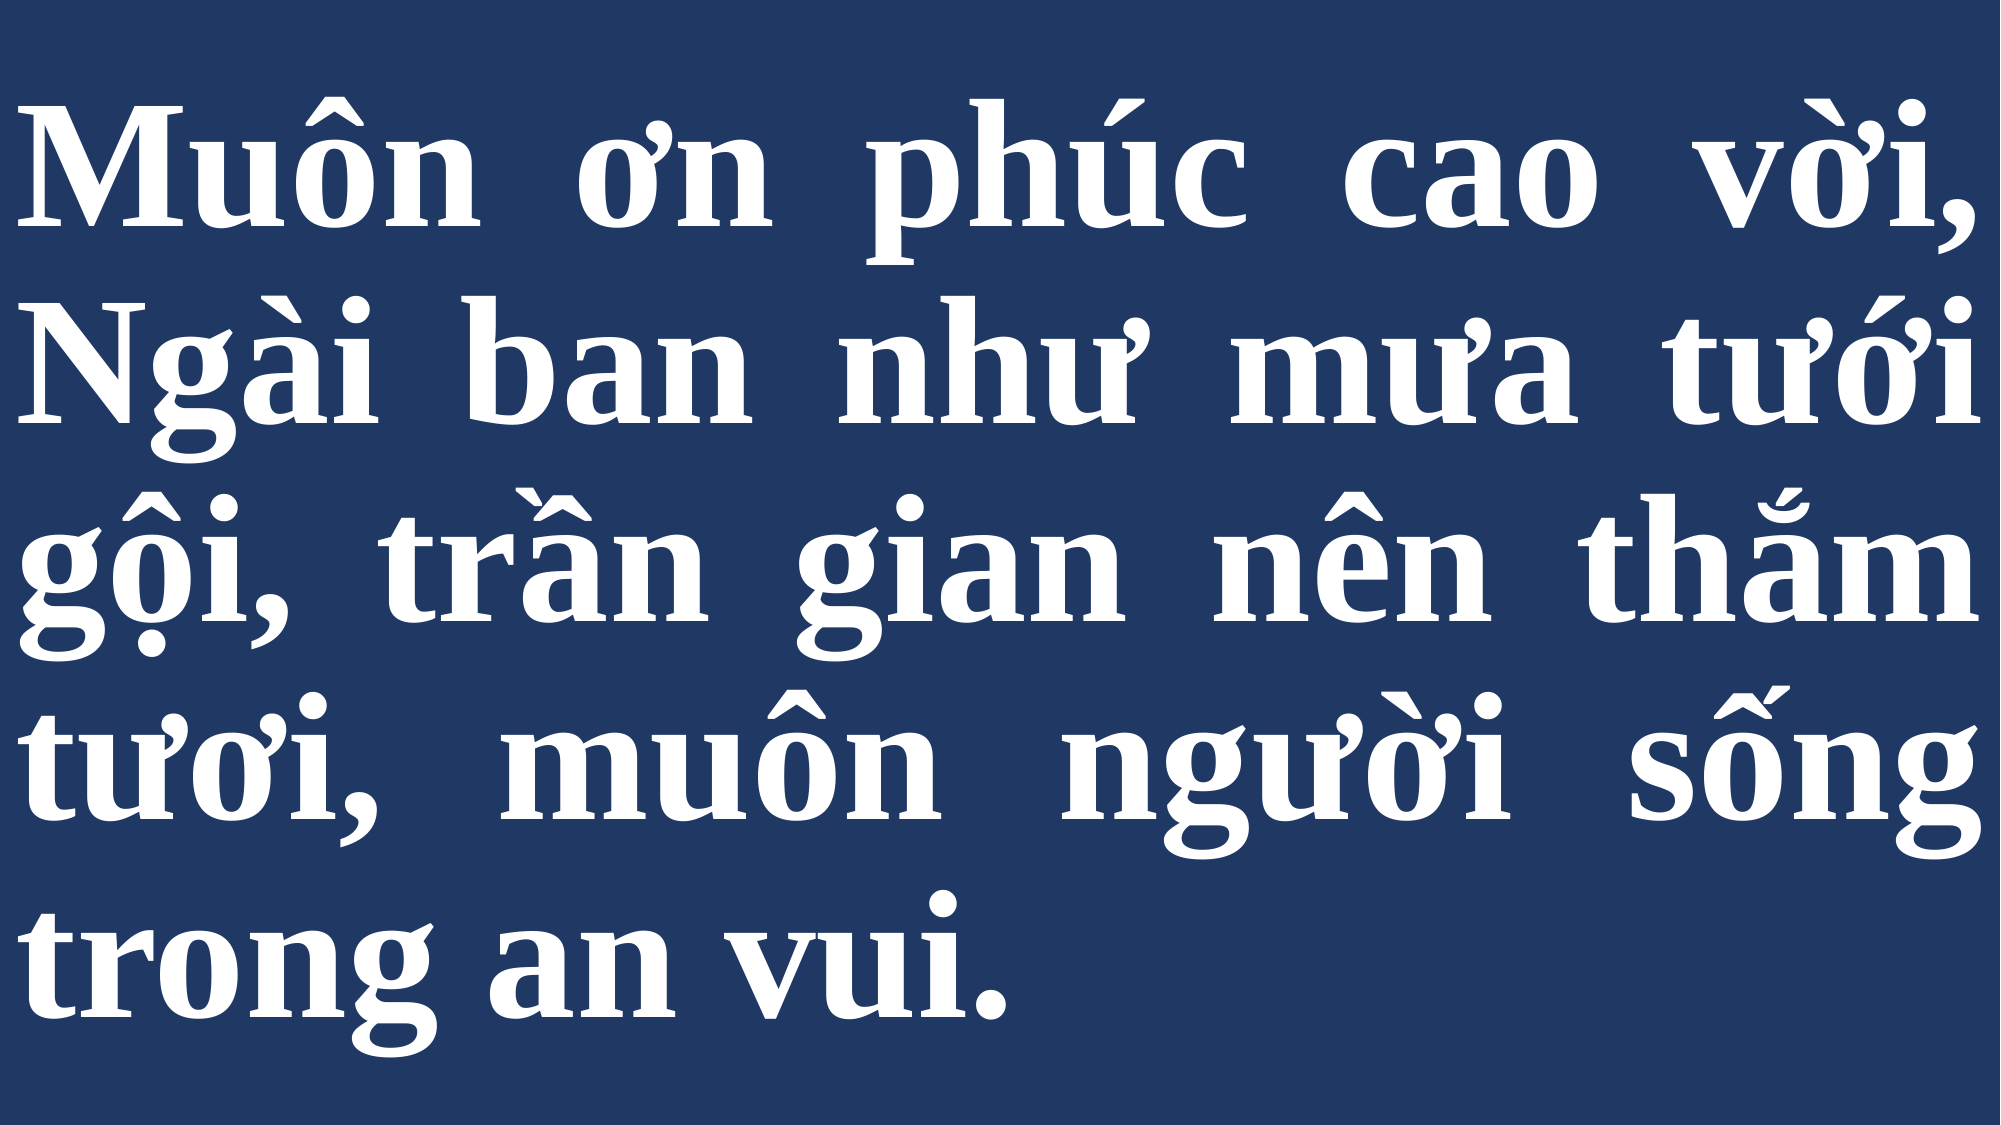

# Muôn ơn phúc cao vời, Ngài ban như mưa tưới gội, trần gian nên thắm tươi, muôn người sống trong an vui.